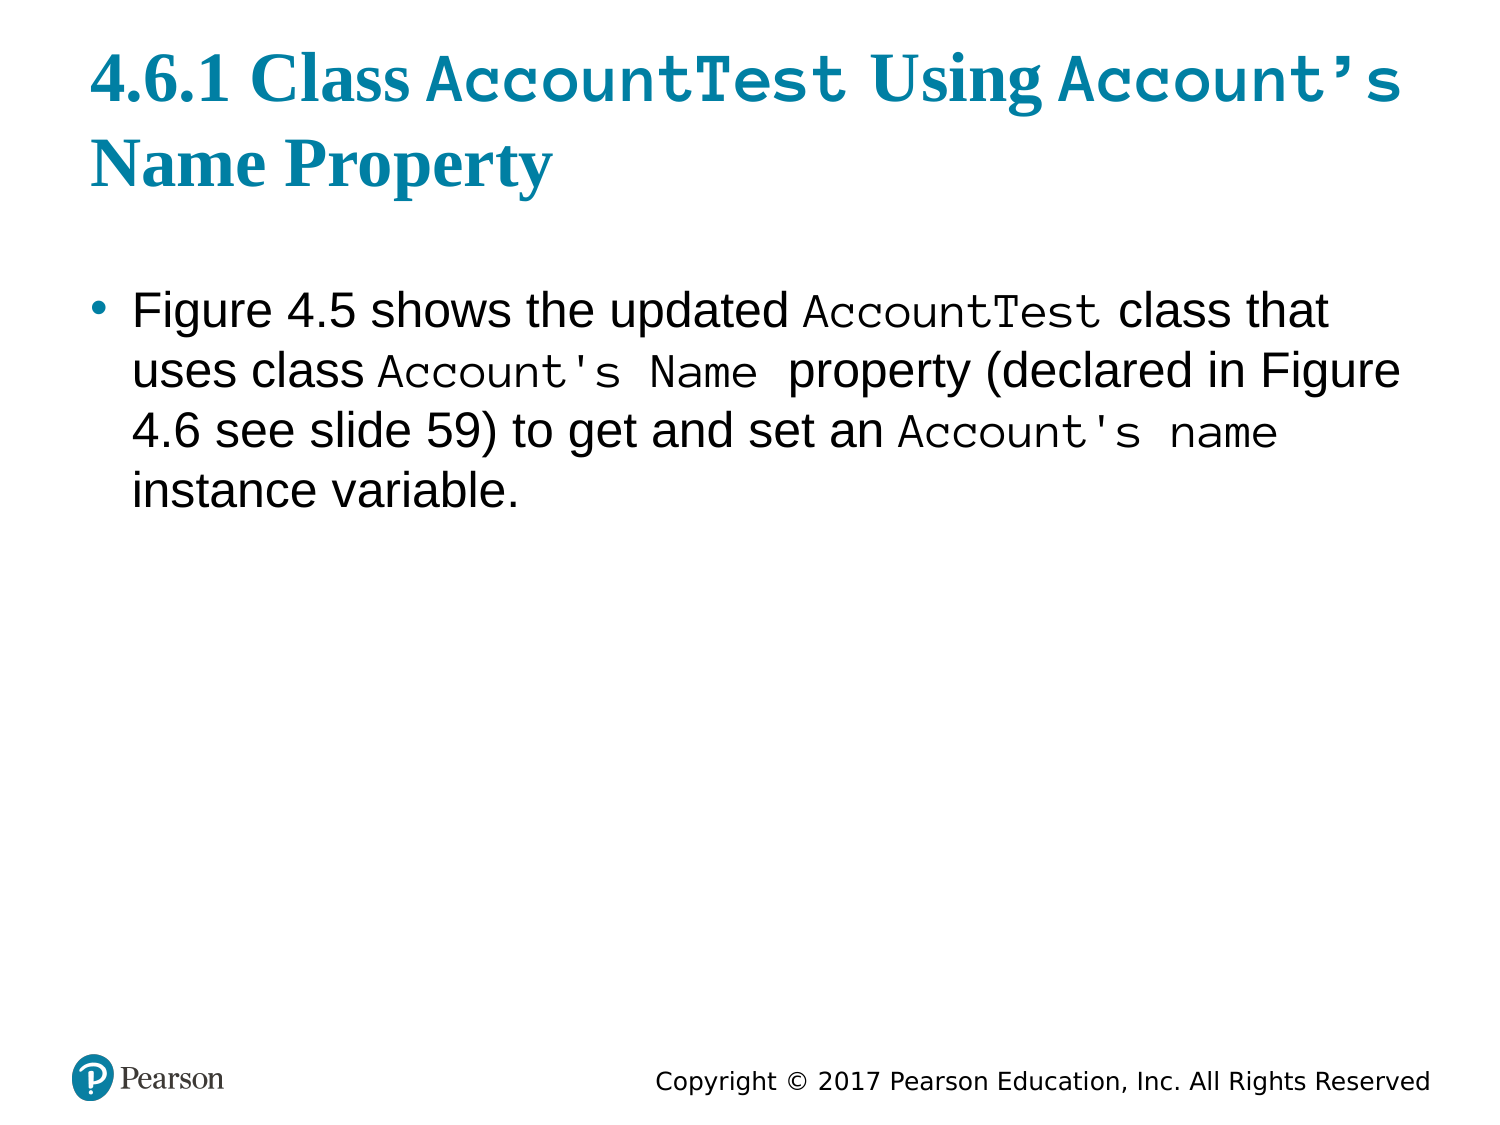

# 4.6.1 Class AccountTest Using Account’s Name Property
Figure 4.5 shows the updated AccountTest class that uses class Account's Name property (declared in Figure 4.6 see slide 59) to get and set an Account's name instance variable.